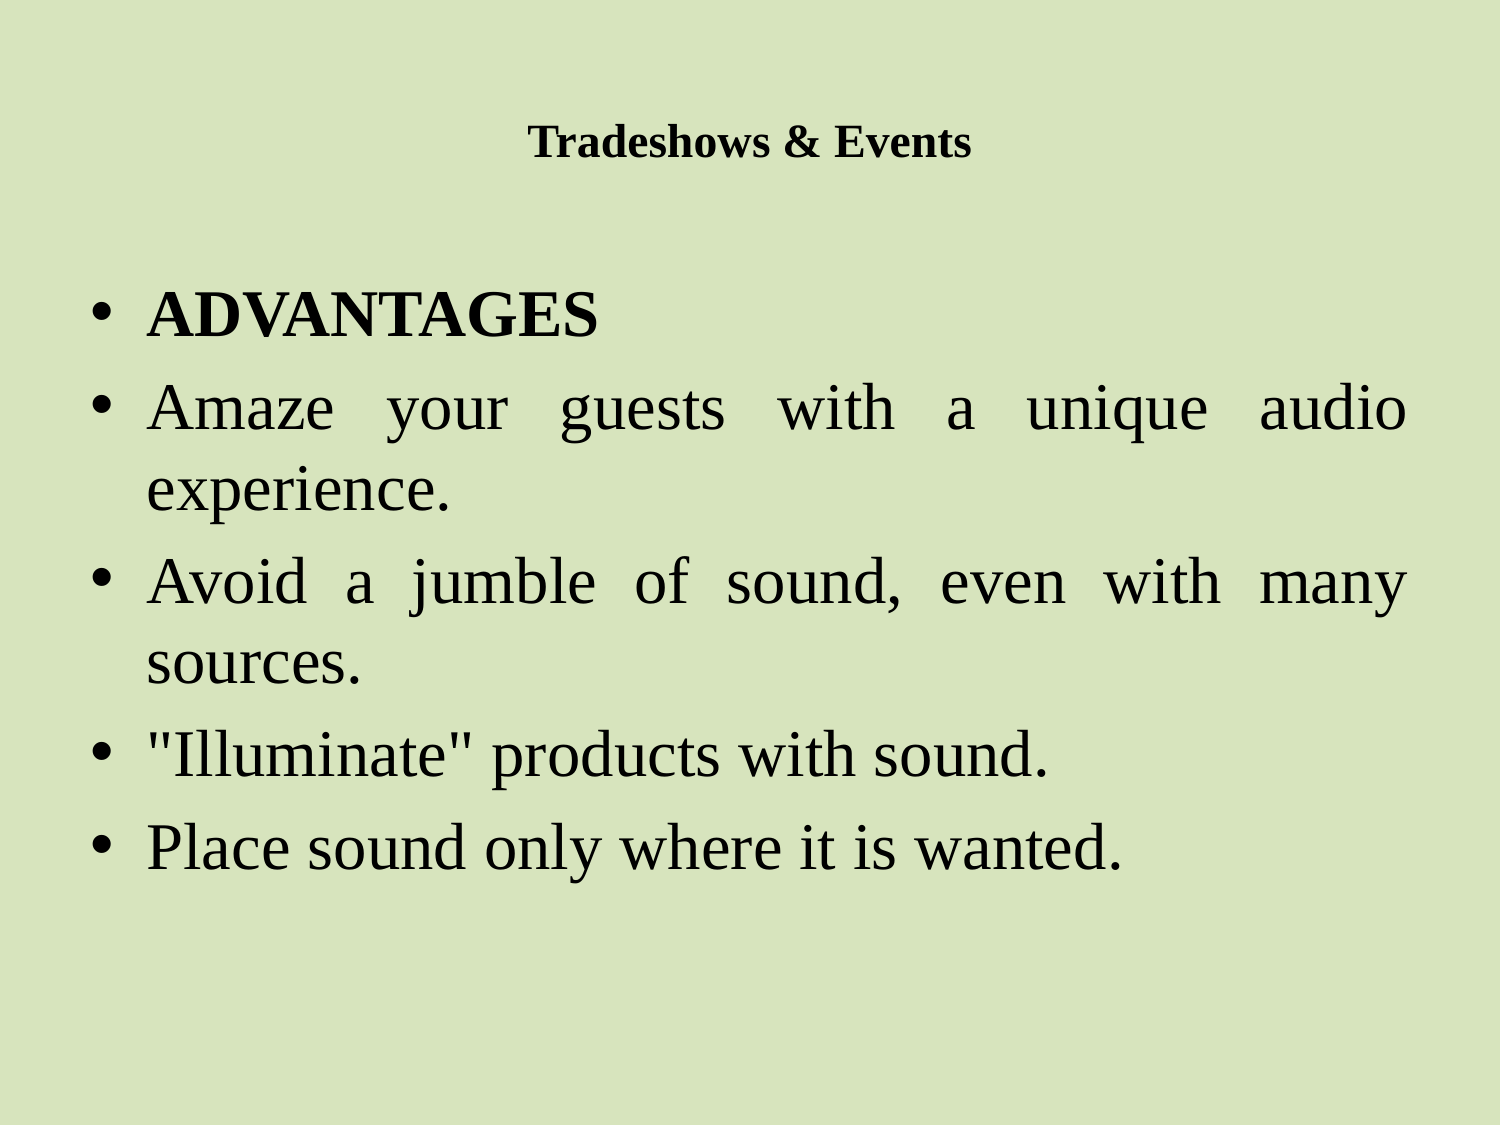

# Tradeshows & Events
ADVANTAGES
Amaze your guests with a unique audio experience.
Avoid a jumble of sound, even with many sources.
"Illuminate" products with sound.
Place sound only where it is wanted.